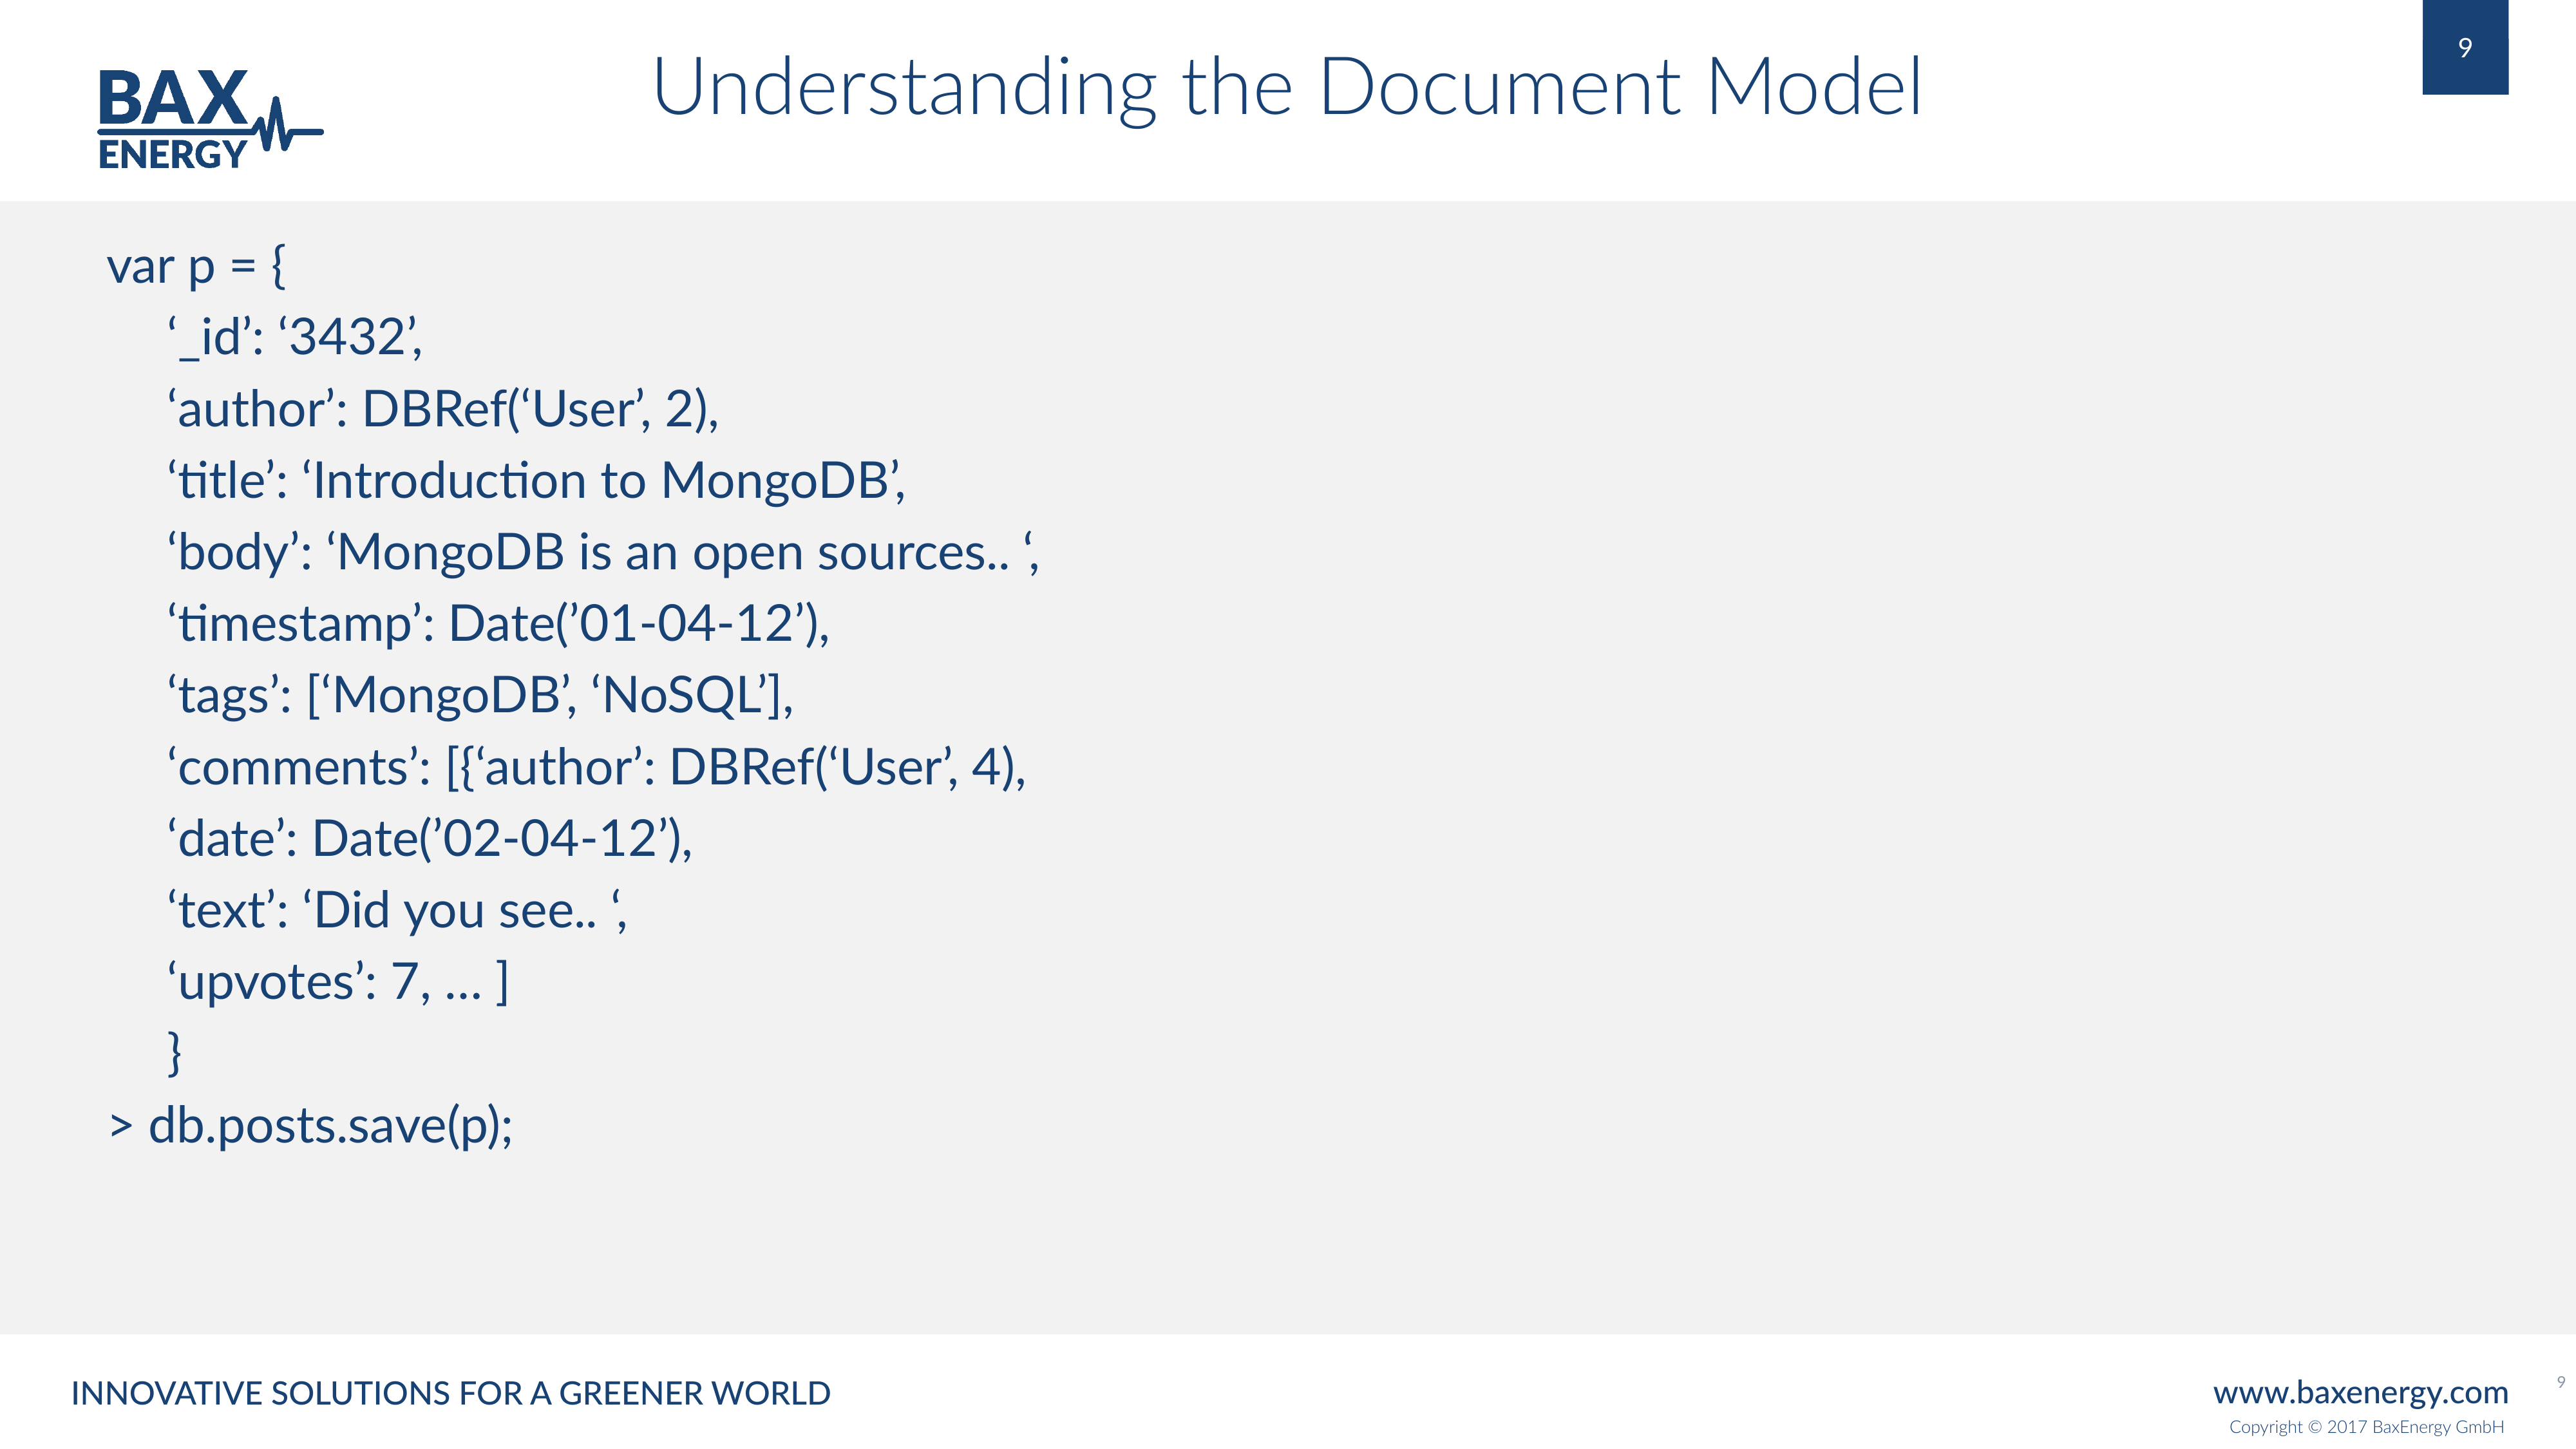

Understanding the Document Model
var p = {
	‘_id’: ‘3432’,
	‘author’: DBRef(‘User’, 2),
	‘title’: ‘Introduction to MongoDB’,
	‘body’: ‘MongoDB is an open sources.. ‘,
	‘timestamp’: Date(’01-04-12’),
	‘tags’: [‘MongoDB’, ‘NoSQL’],
	‘comments’: [{‘author’: DBRef(‘User’, 4),
	‘date’: Date(’02-04-12’),
	‘text’: ‘Did you see.. ‘,
	‘upvotes’: 7, … ]
	}
> db.posts.save(p);
9